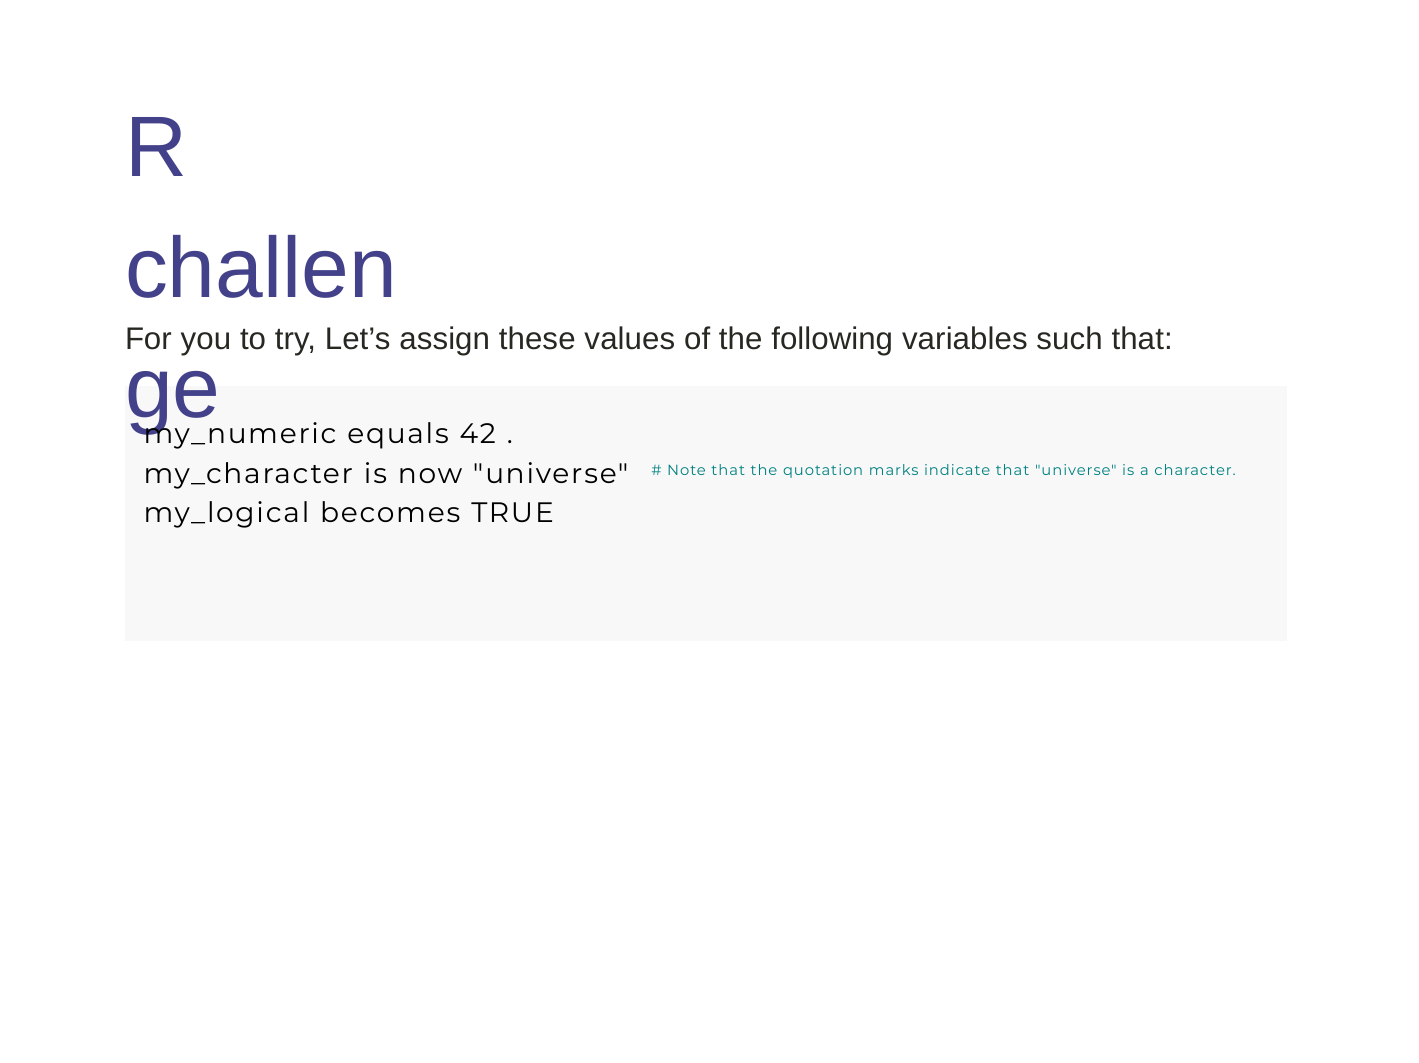

R challenge
For you to try, Let’s assign these values of the following variables such that:

my_numeric equals 42 . my_character is now "universe" my_logical becomes TRUE
# Note that the quotation marks indicate that "universe" is a character.